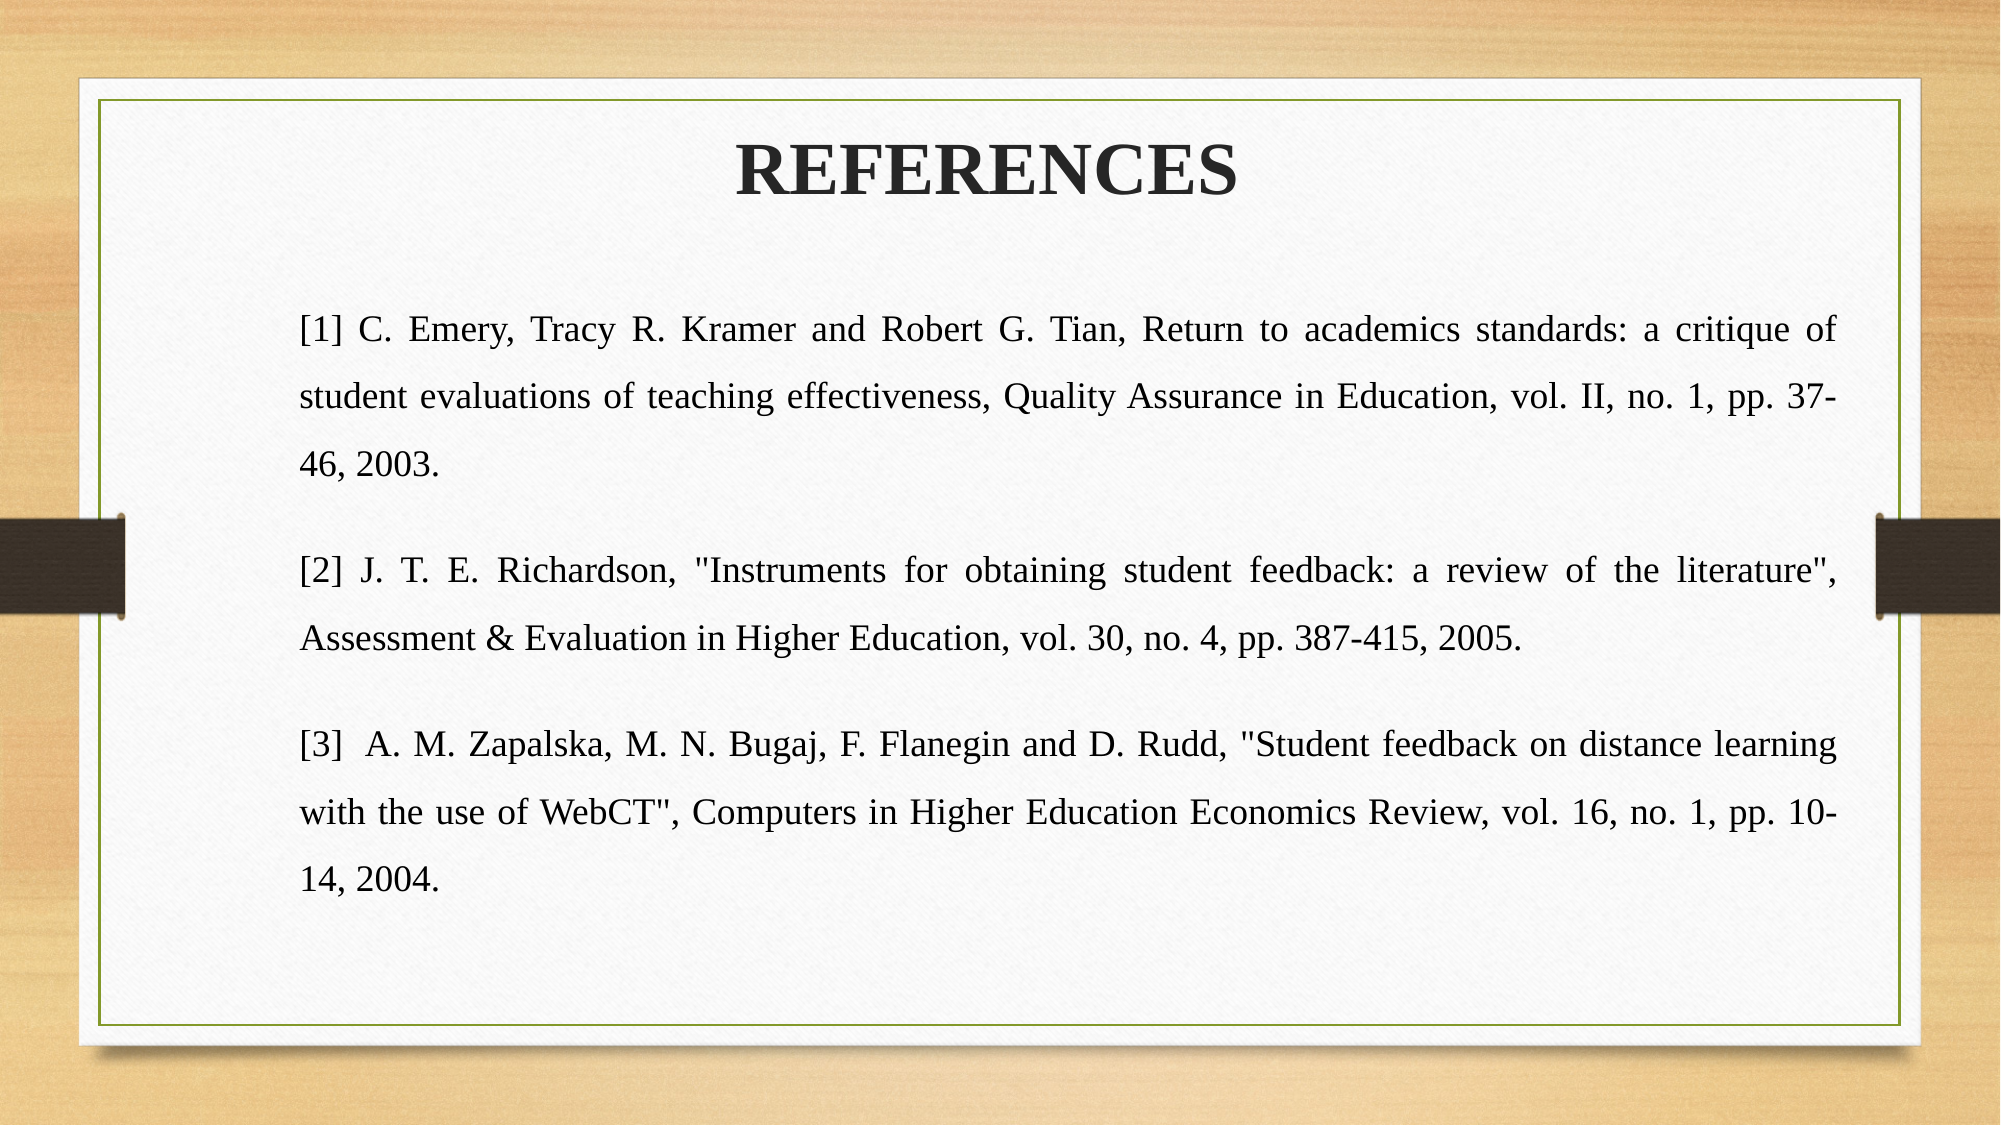

REFERENCES
[1] C. Emery, Tracy R. Kramer and Robert G. Tian, Return to academics standards: a critique of student evaluations of teaching effectiveness, Quality Assurance in Education, vol. II, no. 1, pp. 37-46, 2003.
[2] J. T. E. Richardson, "Instruments for obtaining student feedback: a review of the literature", Assessment & Evaluation in Higher Education, vol. 30, no. 4, pp. 387-415, 2005.
[3]  A. M. Zapalska, M. N. Bugaj, F. Flanegin and D. Rudd, "Student feedback on distance learning with the use of WebCT", Computers in Higher Education Economics Review, vol. 16, no. 1, pp. 10-14, 2004.